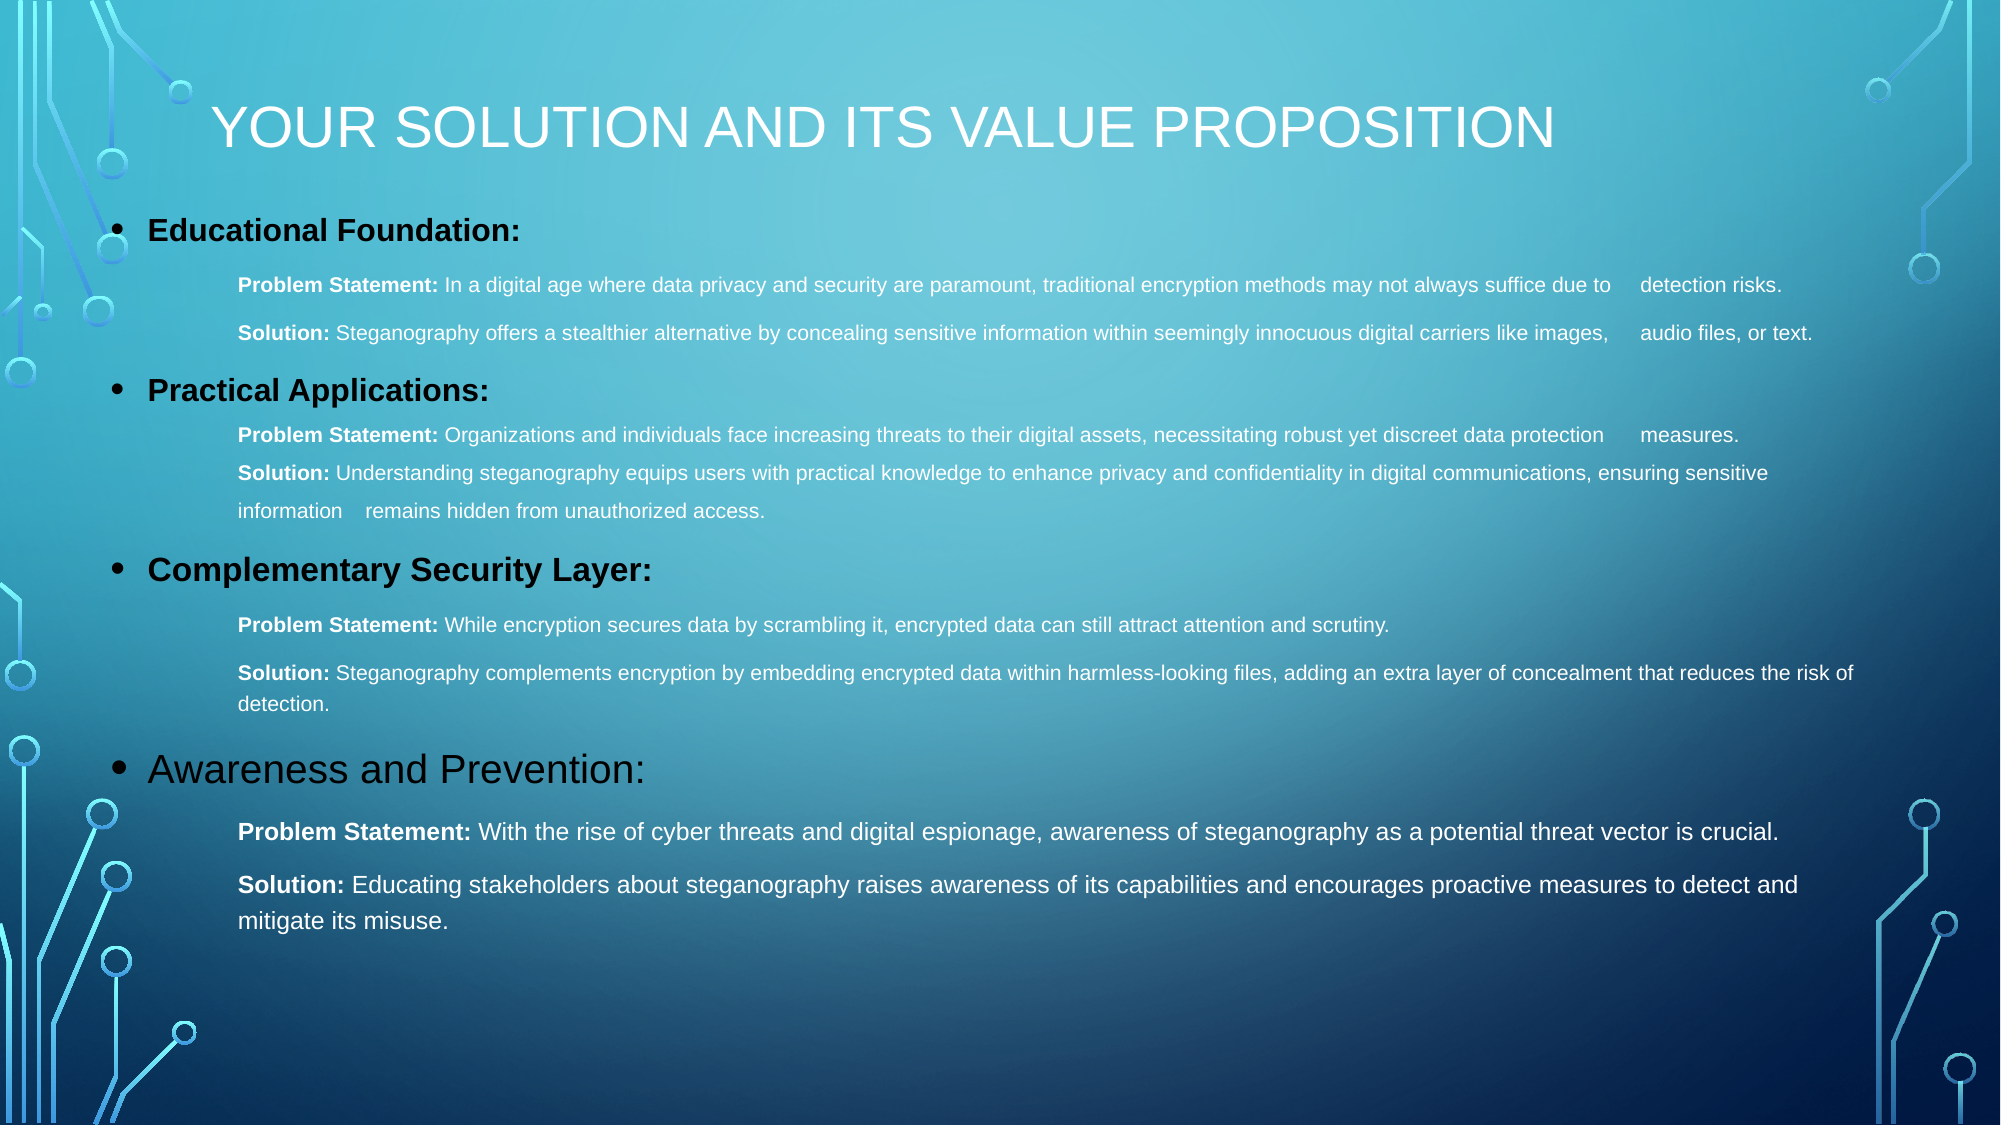

# YOUR SOLUTION AND ITS VALUE PROPOSITION
Educational Foundation:
	Problem Statement: In a digital age where data privacy and security are paramount, traditional encryption methods may not always suffice due to 	detection risks.
	Solution: Steganography offers a stealthier alternative by concealing sensitive information within seemingly innocuous digital carriers like images, 	audio files, or text.
Practical Applications:
	Problem Statement: Organizations and individuals face increasing threats to their digital assets, necessitating robust yet discreet data protection 	measures.
	Solution: Understanding steganography equips users with practical knowledge to enhance privacy and confidentiality in digital communications, ensuring sensitive 	information 	remains hidden from unauthorized access.
Complementary Security Layer:
	Problem Statement: While encryption secures data by scrambling it, encrypted data can still attract attention and scrutiny.
	Solution: Steganography complements encryption by embedding encrypted data within harmless-looking files, adding an extra layer of concealment that reduces the risk of 	detection.
Awareness and Prevention:
	Problem Statement: With the rise of cyber threats and digital espionage, awareness of steganography as a potential threat vector is crucial.
	Solution: Educating stakeholders about steganography raises awareness of its capabilities and encourages proactive measures to detect and 	mitigate its misuse.